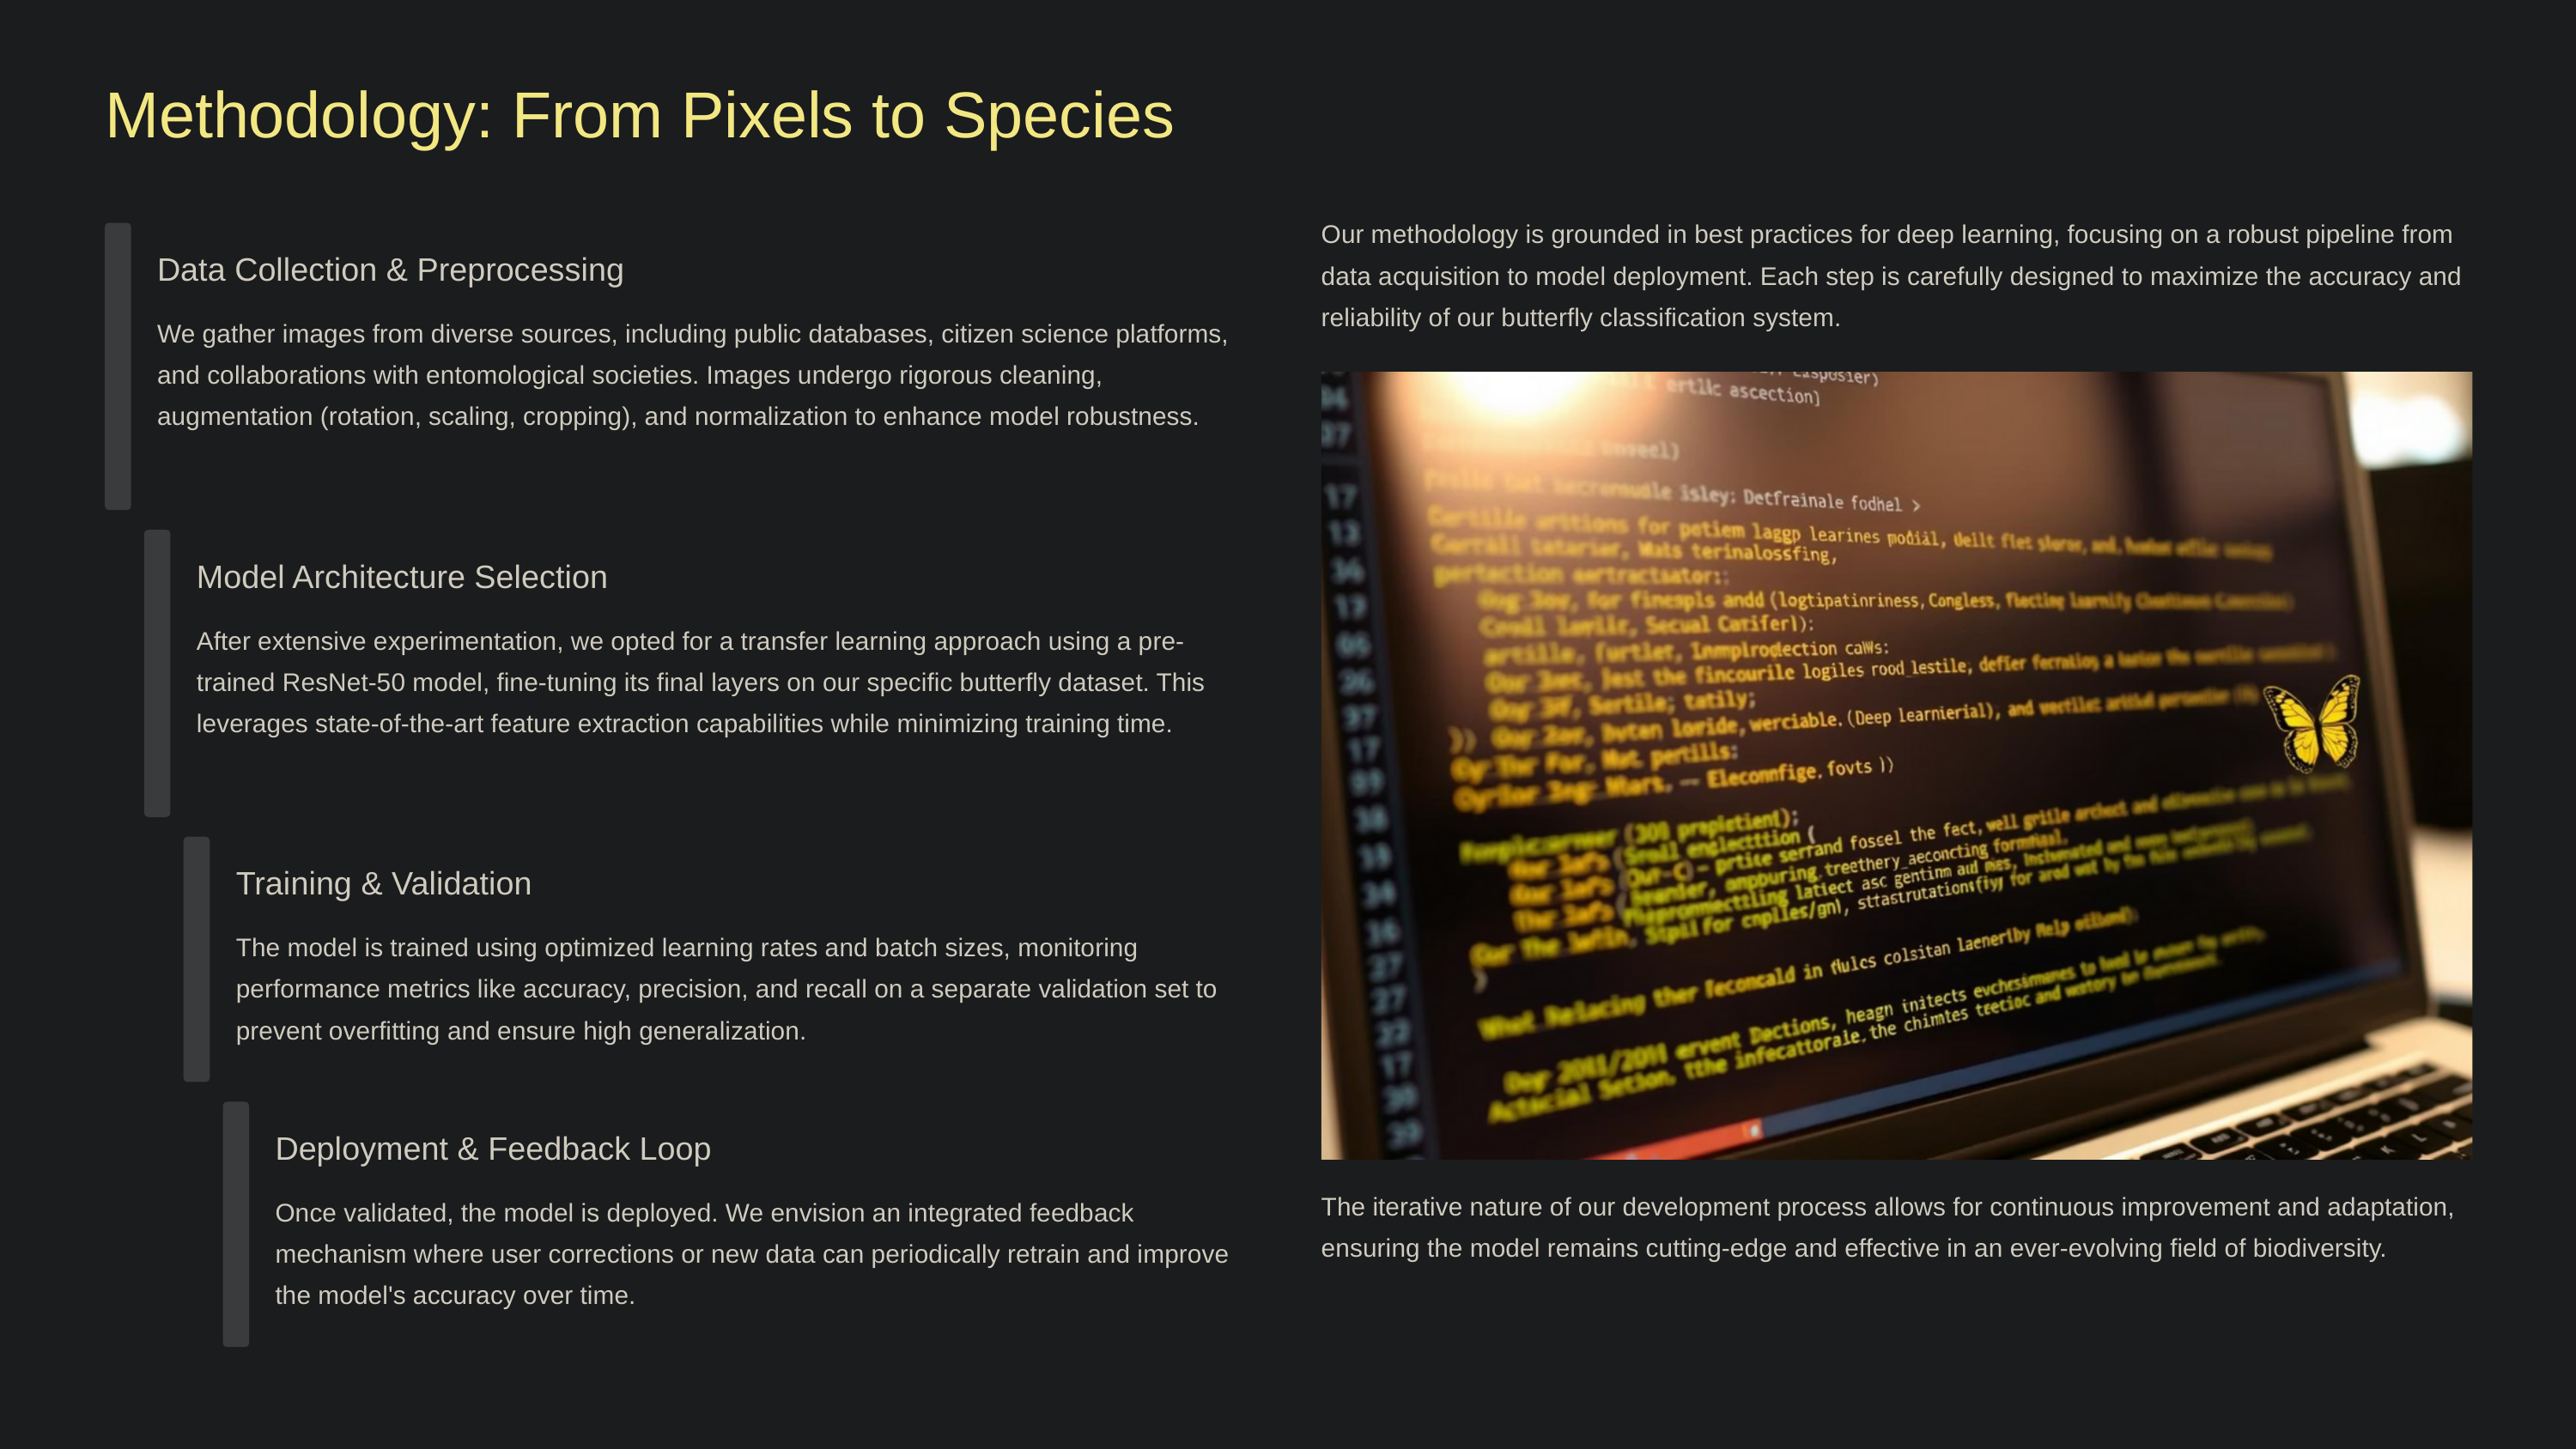

Methodology: From Pixels to Species
Our methodology is grounded in best practices for deep learning, focusing on a robust pipeline from data acquisition to model deployment. Each step is carefully designed to maximize the accuracy and reliability of our butterfly classification system.

Data Collection & Preprocessing
We gather images from diverse sources, including public databases, citizen science platforms, and collaborations with entomological societies. Images undergo rigorous cleaning, augmentation (rotation, scaling, cropping), and normalization to enhance model robustness.

Model Architecture Selection
After extensive experimentation, we opted for a transfer learning approach using a pre-trained ResNet-50 model, fine-tuning its final layers on our specific butterfly dataset. This leverages state-of-the-art feature extraction capabilities while minimizing training time.

Training & Validation
The model is trained using optimized learning rates and batch sizes, monitoring performance metrics like accuracy, precision, and recall on a separate validation set to prevent overfitting and ensure high generalization.

Deployment & Feedback Loop
The iterative nature of our development process allows for continuous improvement and adaptation, ensuring the model remains cutting-edge and effective in an ever-evolving field of biodiversity.
Once validated, the model is deployed. We envision an integrated feedback mechanism where user corrections or new data can periodically retrain and improve the model's accuracy over time.